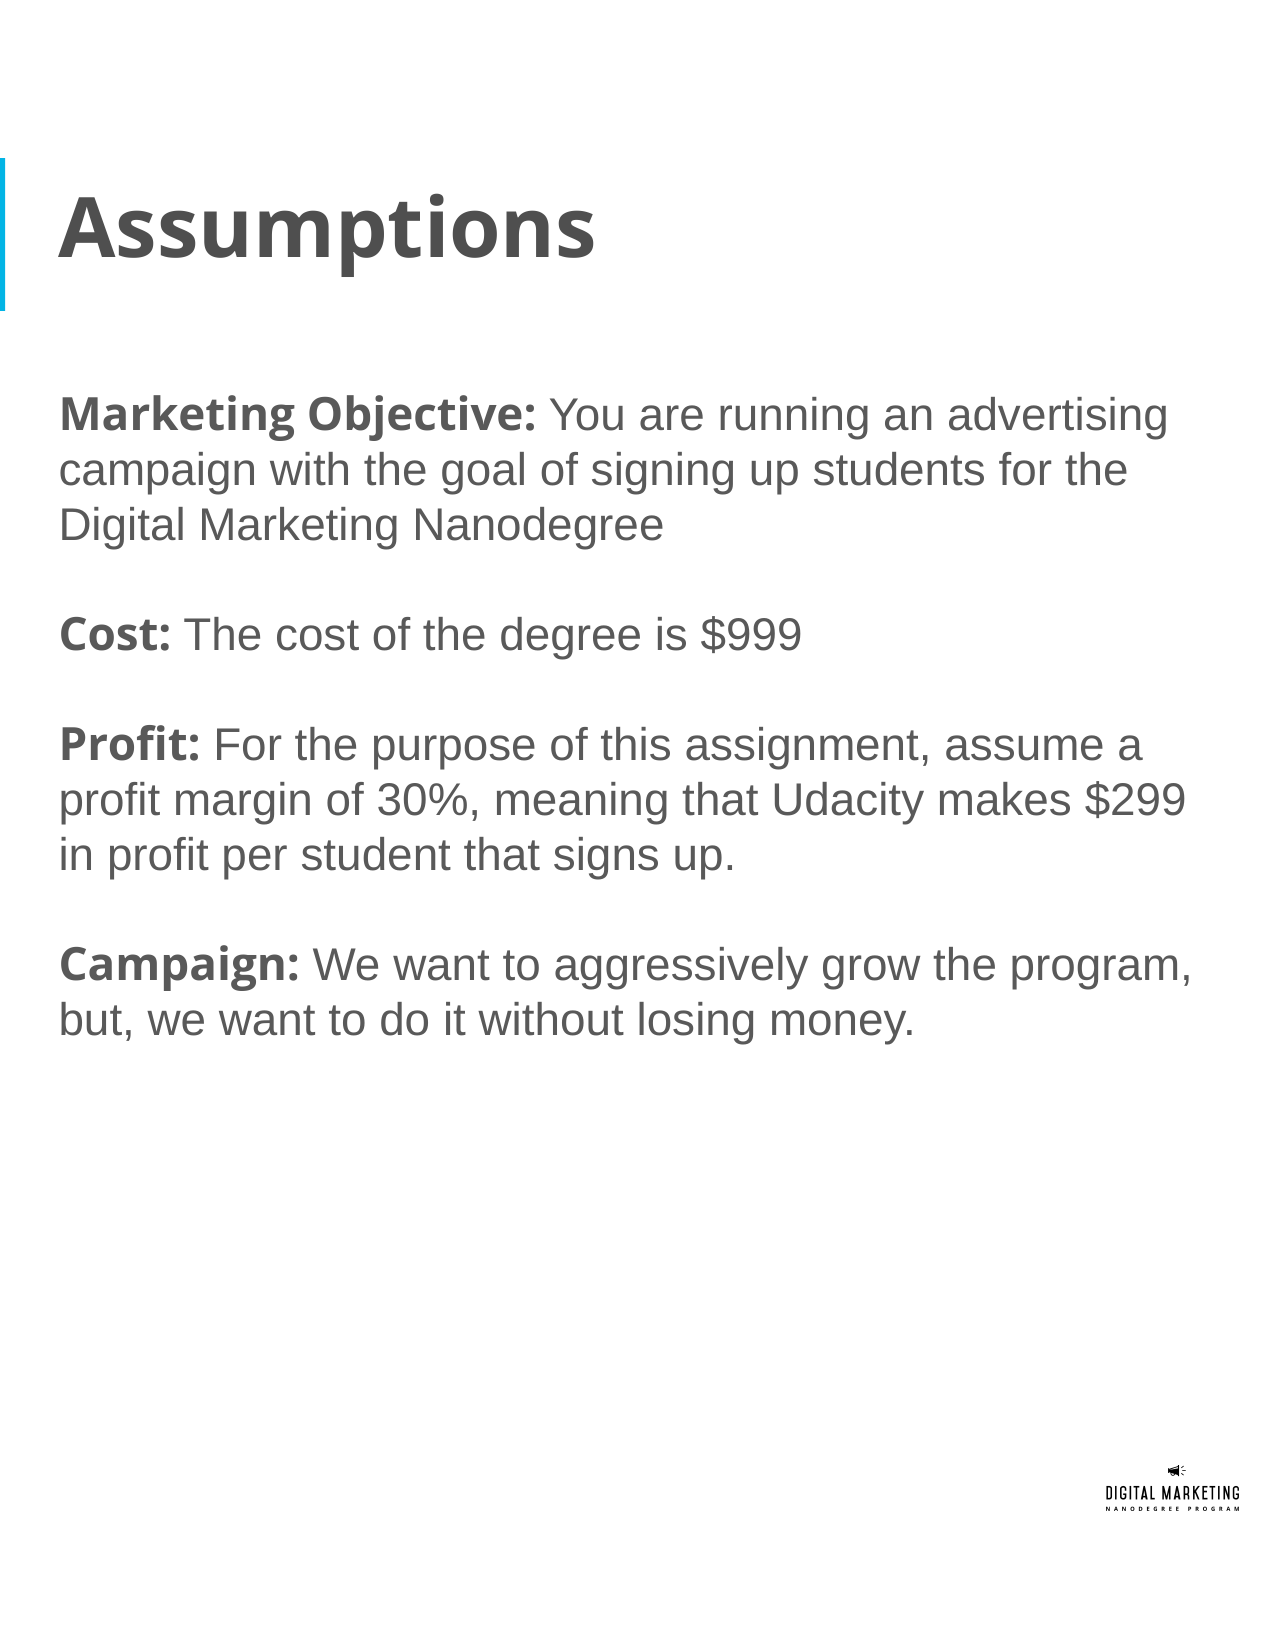

# Assumptions
Marketing Objective: You are running an advertising campaign with the goal of signing up students for the Digital Marketing Nanodegree

Cost: The cost of the degree is $999

Profit: For the purpose of this assignment, assume a profit margin of 30%, meaning that Udacity makes $299 in profit per student that signs up.

Campaign: We want to aggressively grow the program, but, we want to do it without losing money.